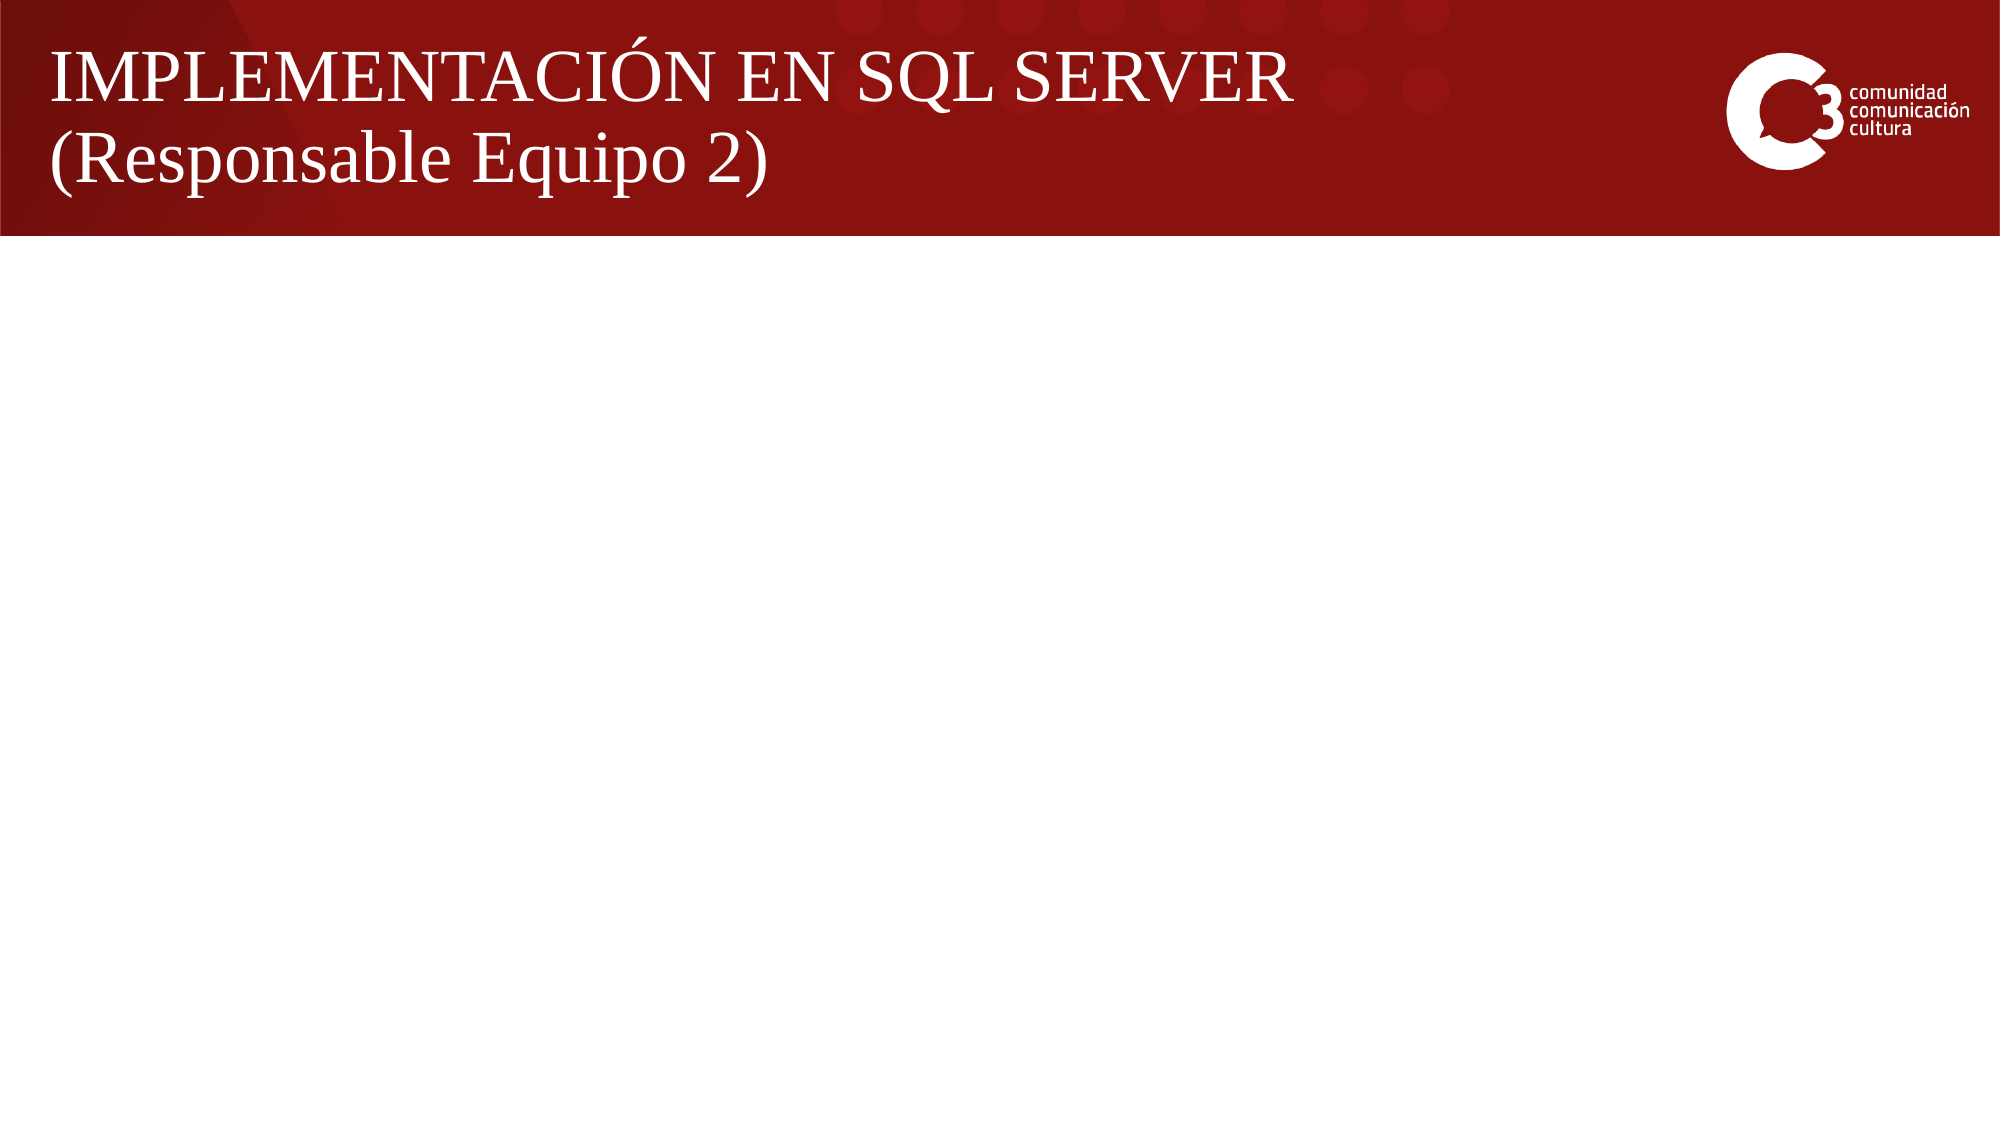

# IMPLEMENTACIÓN EN SQL SERVER (Responsable Equipo 2)